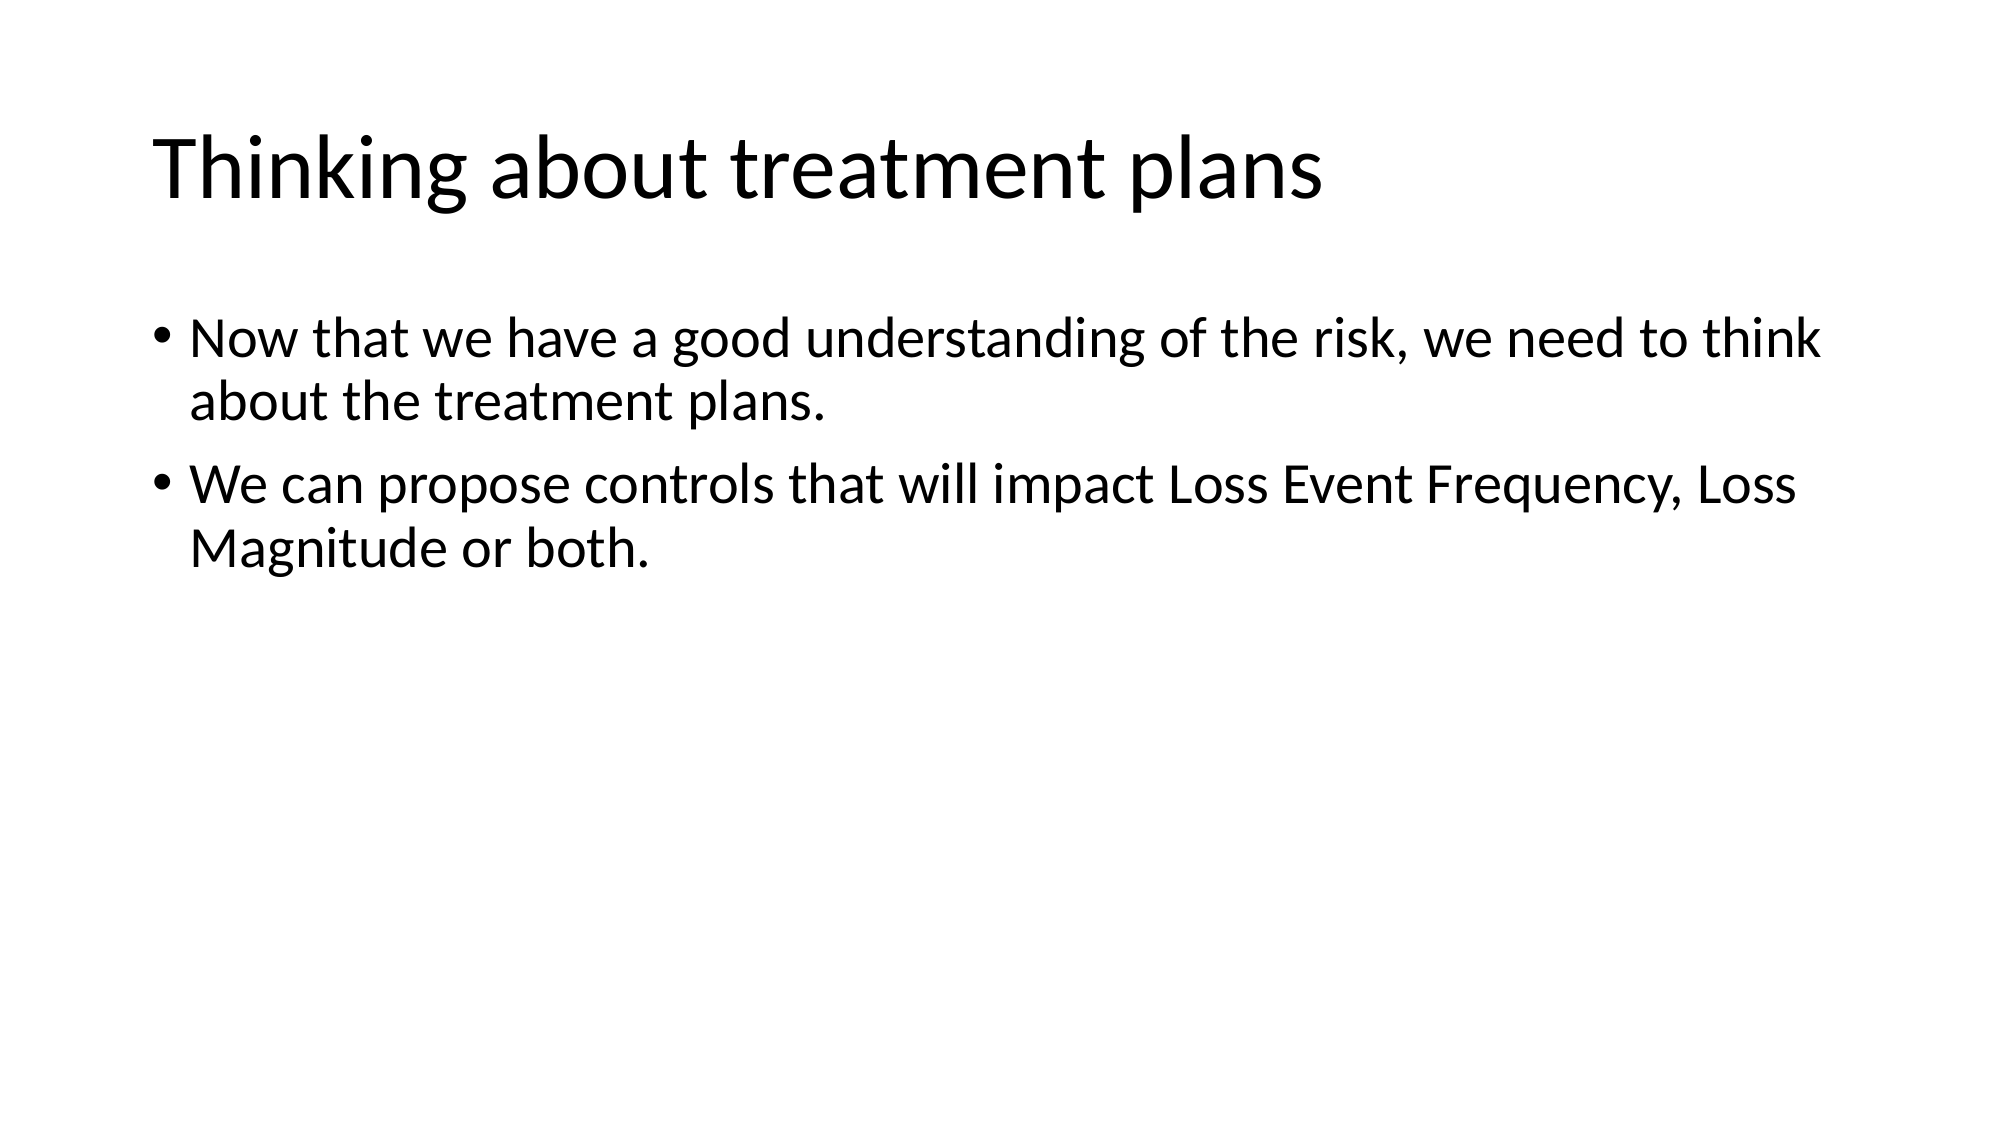

# Thinking about treatment plans
Now that we have a good understanding of the risk, we need to think about the treatment plans.
We can propose controls that will impact Loss Event Frequency, Loss Magnitude or both.